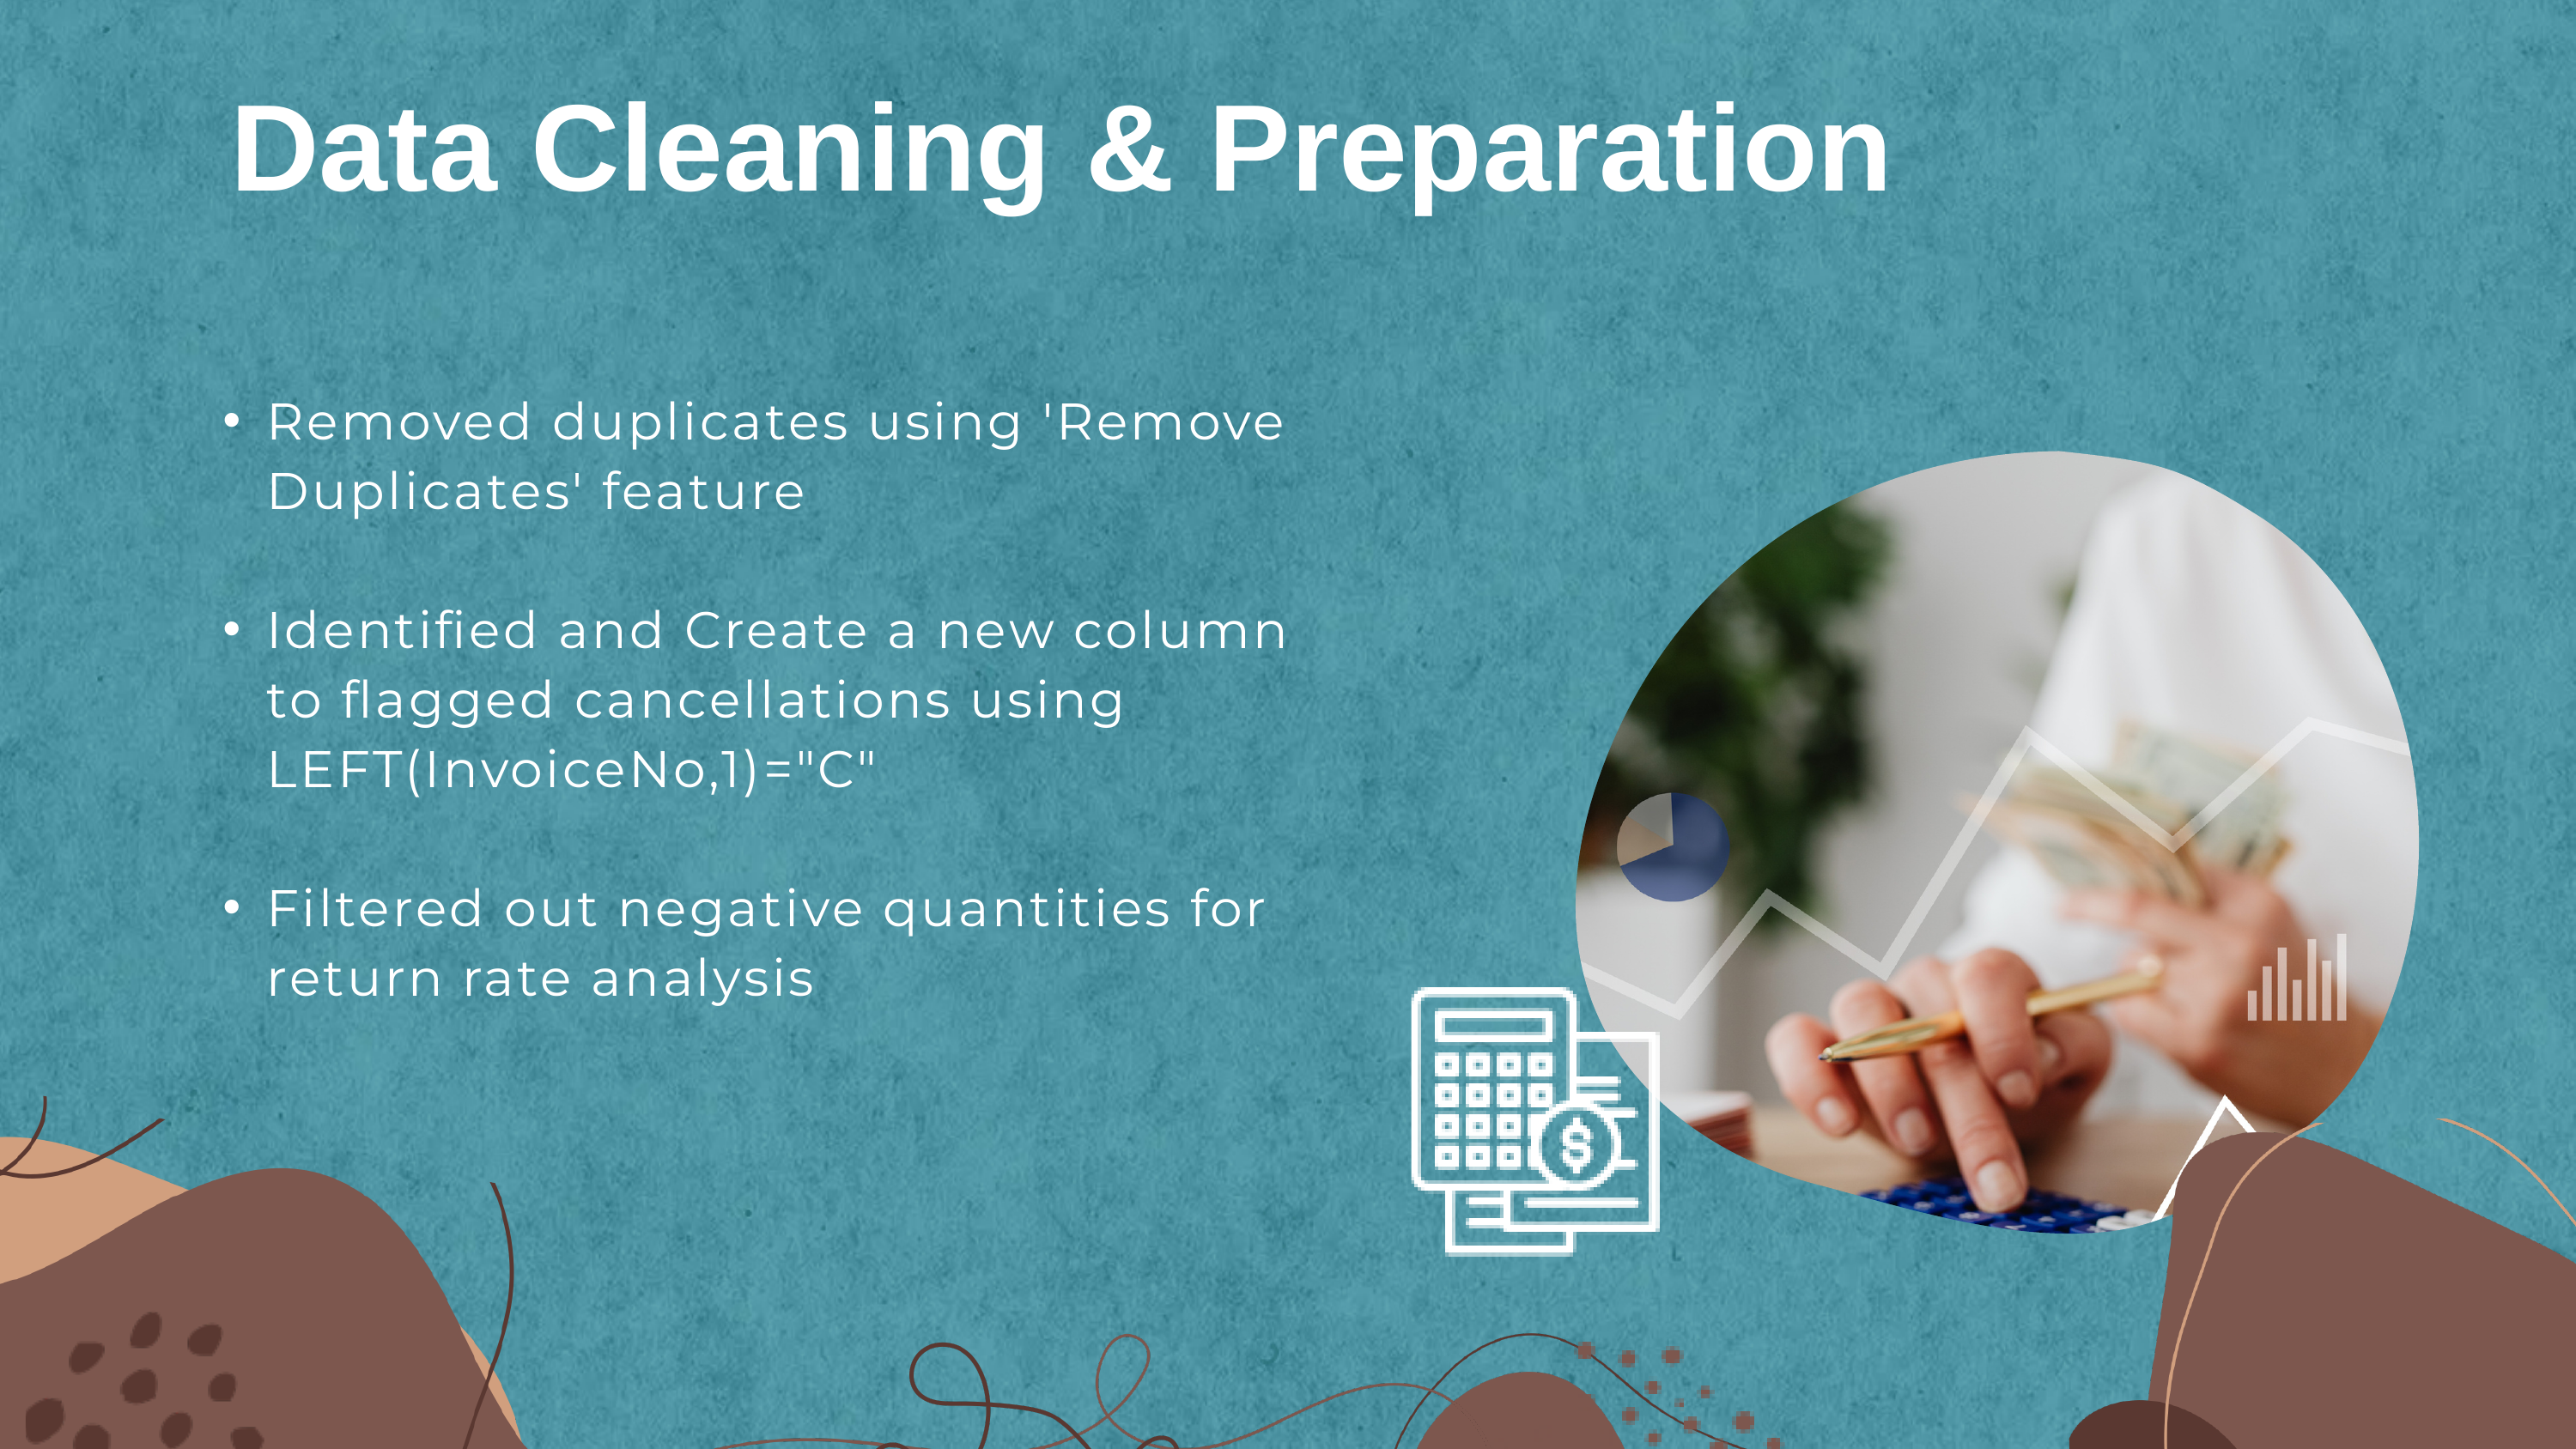

Data Cleaning & Preparation
Removed duplicates using 'Remove Duplicates' feature

Identified and Create a new column to flagged cancellations using LEFT(InvoiceNo,1)="C"

Filtered out negative quantities for return rate analysis